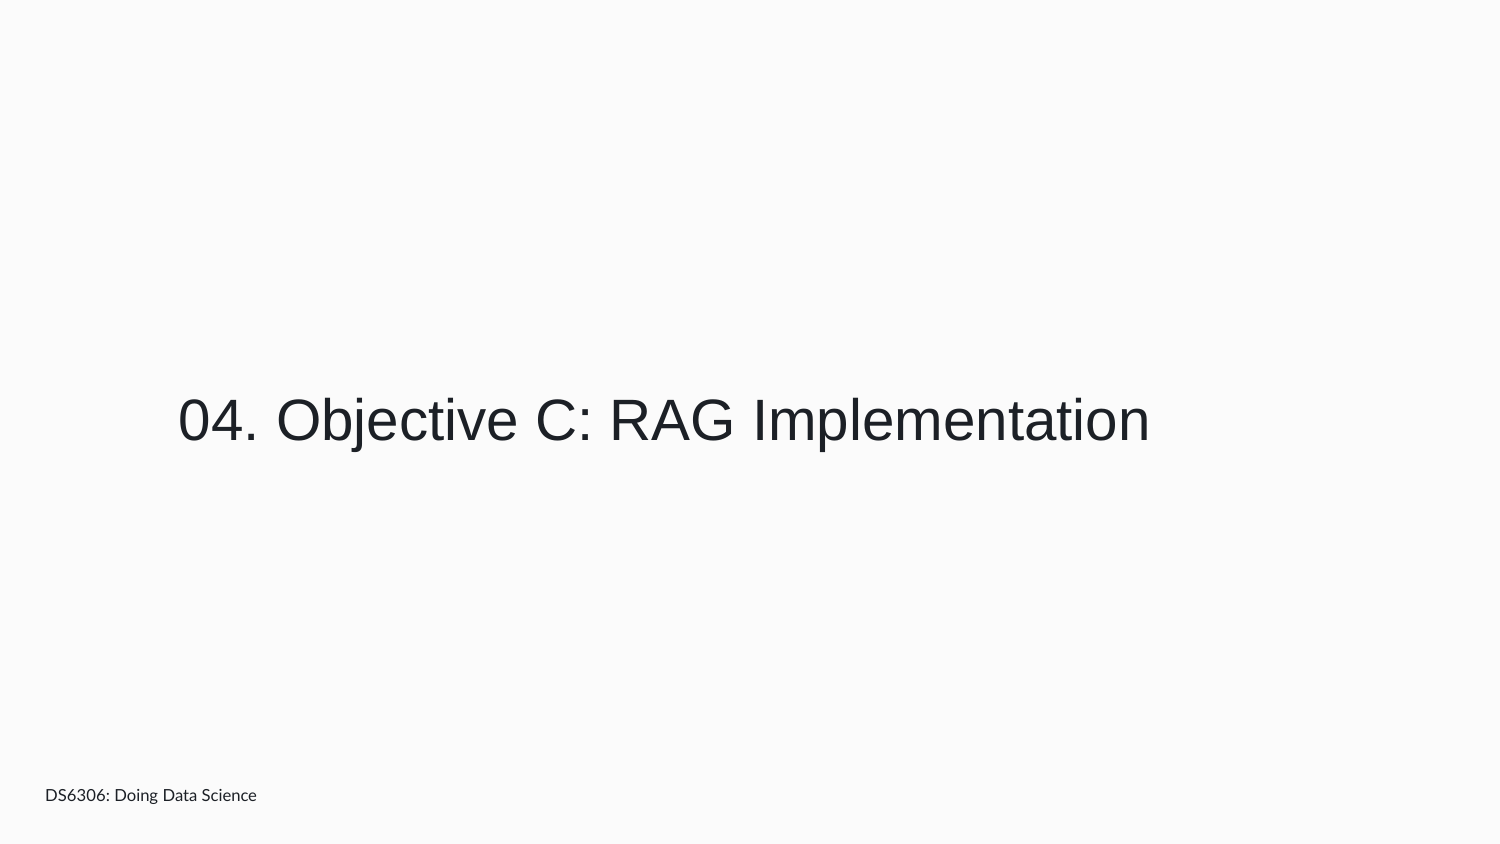

# 04. Objective C: RAG Implementation
DS6306: Doing Data Science